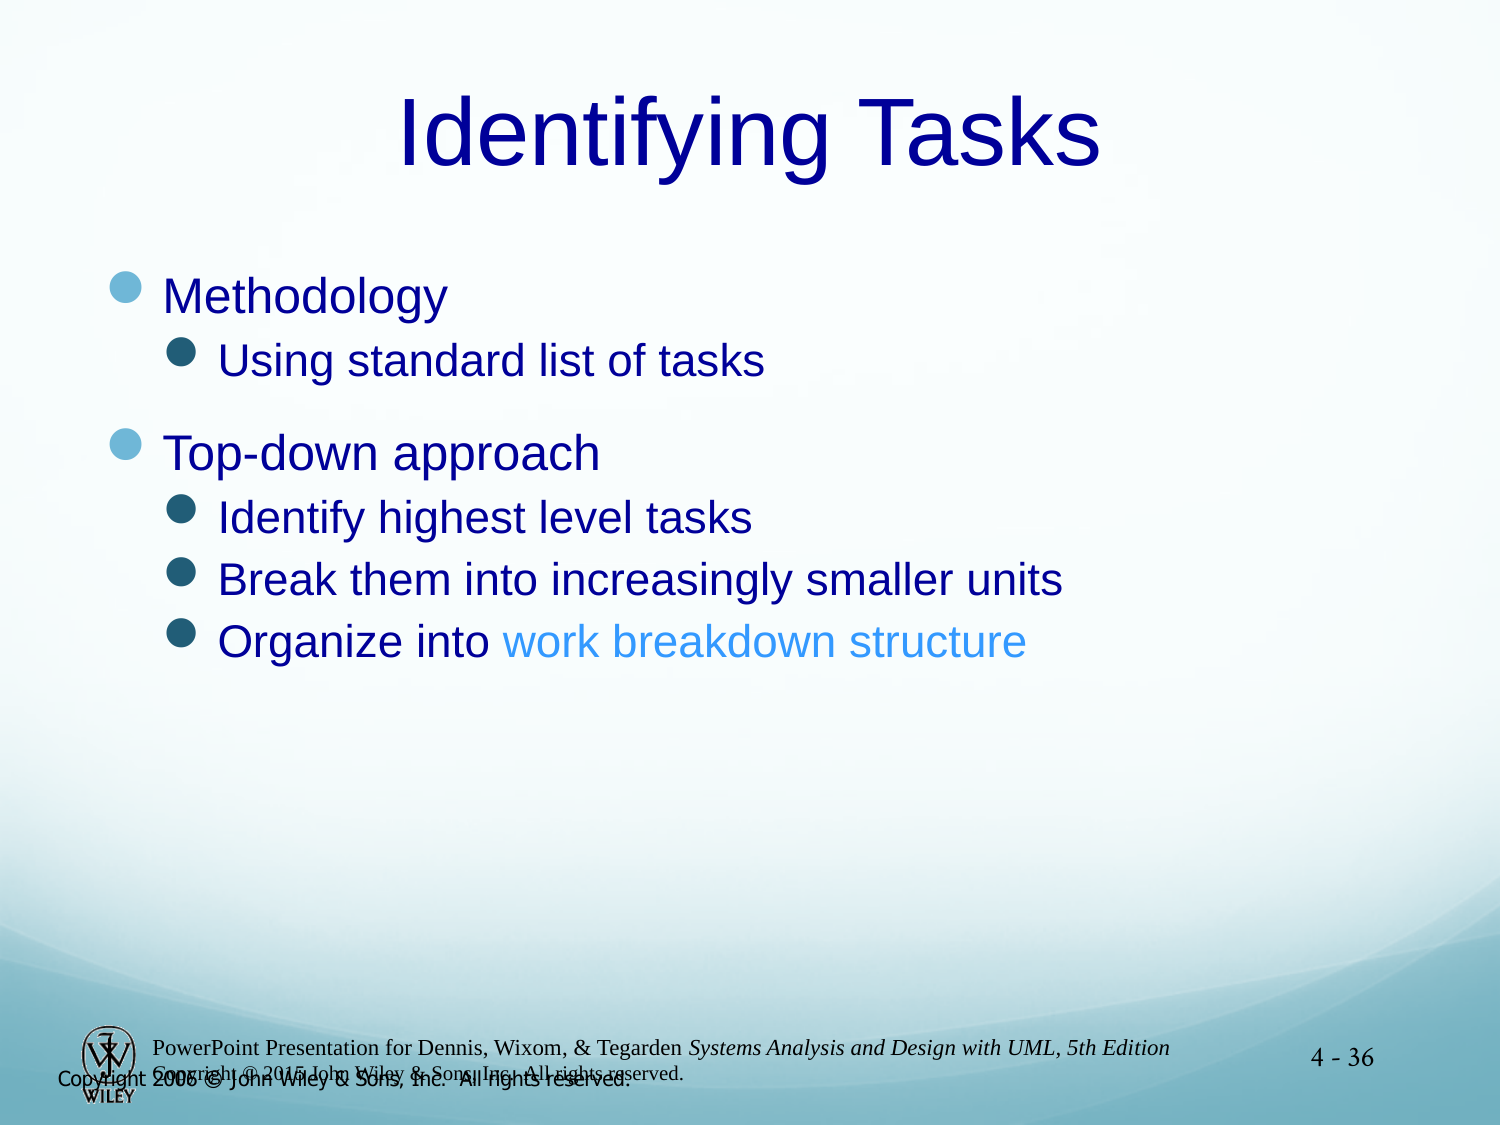

# Identifying Tasks
Methodology
Using standard list of tasks
Top-down approach
Identify highest level tasks
Break them into increasingly smaller units
Organize into work breakdown structure
4 - 36

Copyright 2006 © John Wiley & Sons, Inc.  All rights reserved.